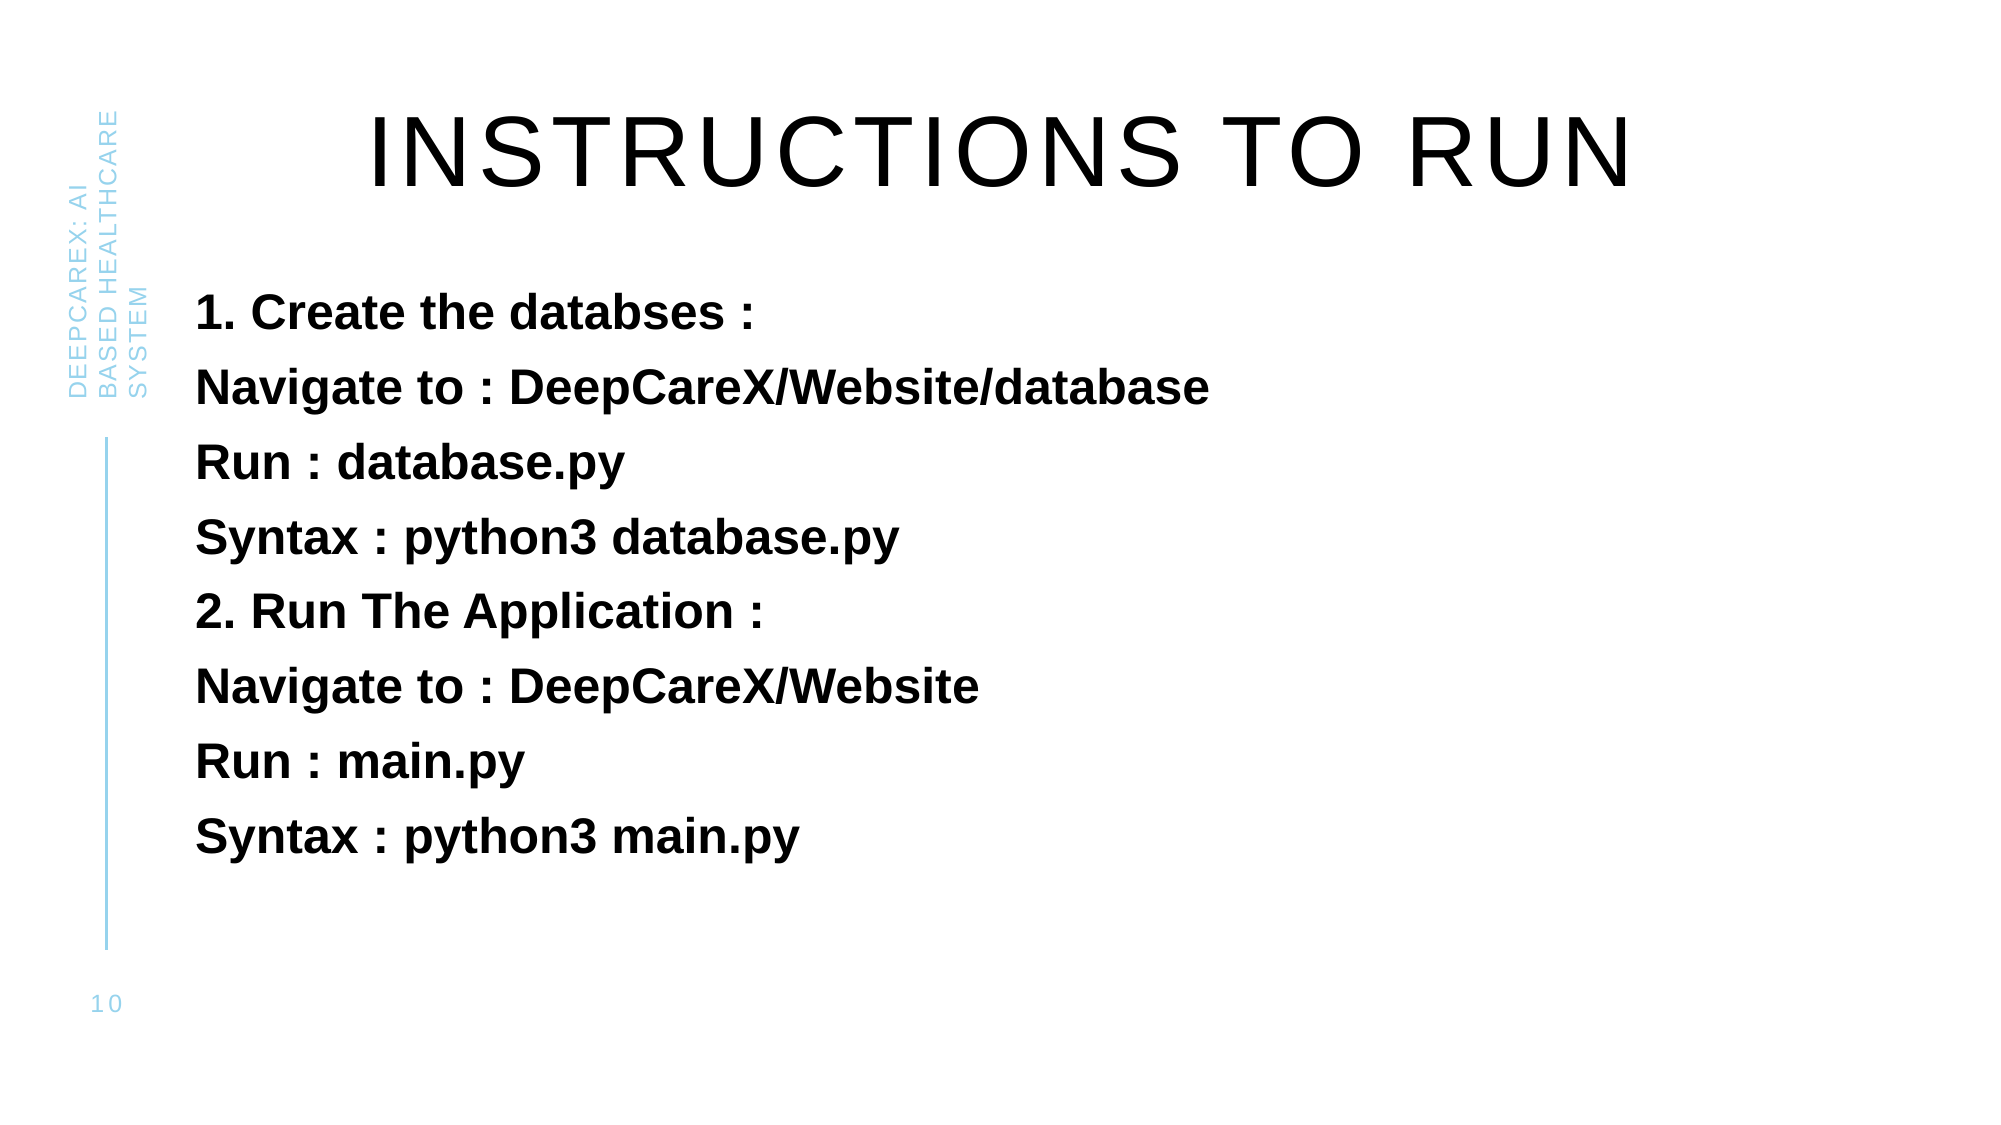

# Instructions to run
DeepCareX: AI based Healthcare System
1. Create the databses :
Navigate to : DeepCareX/Website/database
Run : database.py
Syntax : python3 database.py
2. Run The Application :
Navigate to : DeepCareX/Website
Run : main.py
Syntax : python3 main.py
10